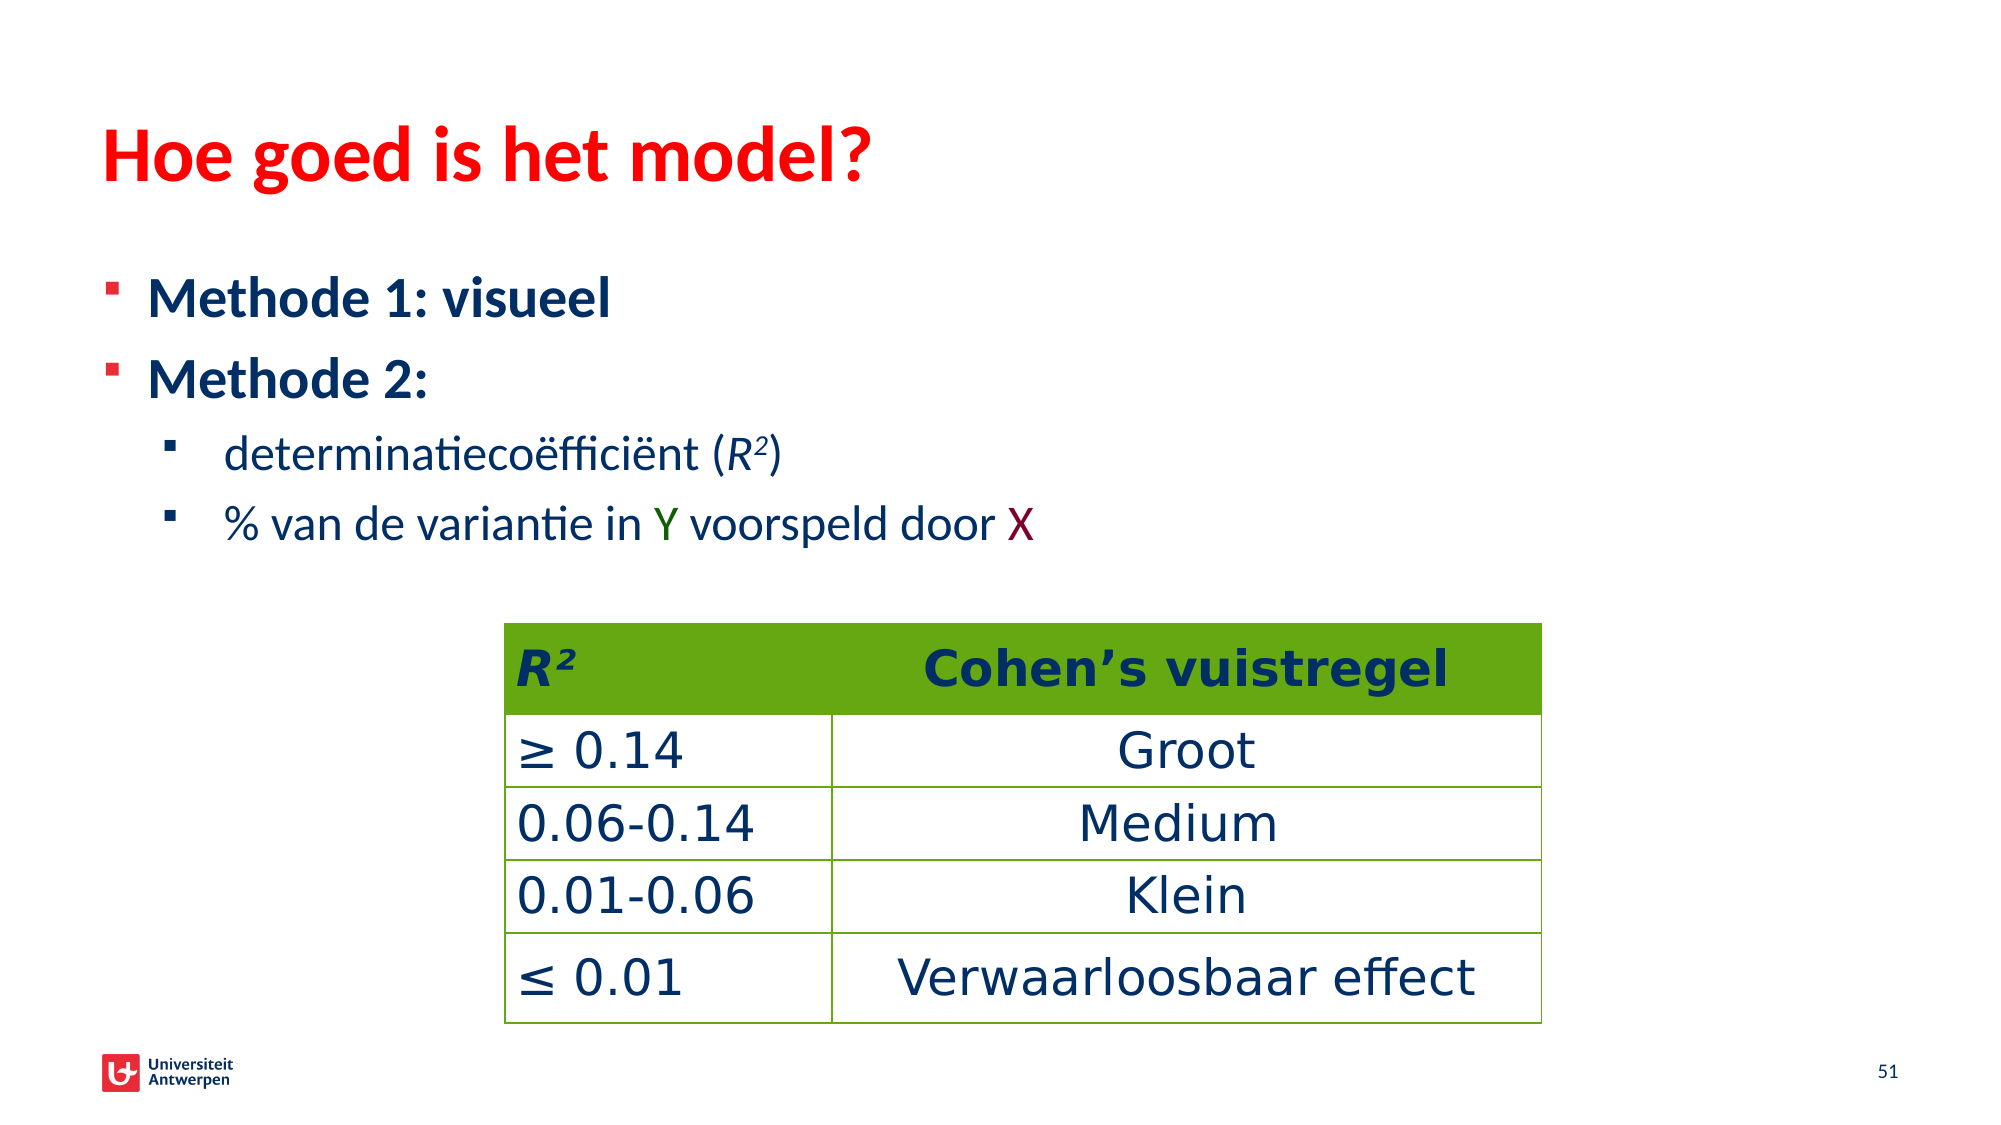

# Hoe goed is het model?
Methode 1: visueel
Methode 2:
determinatiecoëfficiënt (R2)
% van de variantie in Y voorspeld door X
| R² | Cohen’s vuistregel |
| --- | --- |
| ≥ 0.14 | Groot |
| 0.06-0.14 | Medium |
| 0.01-0.06 | Klein |
| ≤ 0.01 | Verwaarloosbaar effect |
51